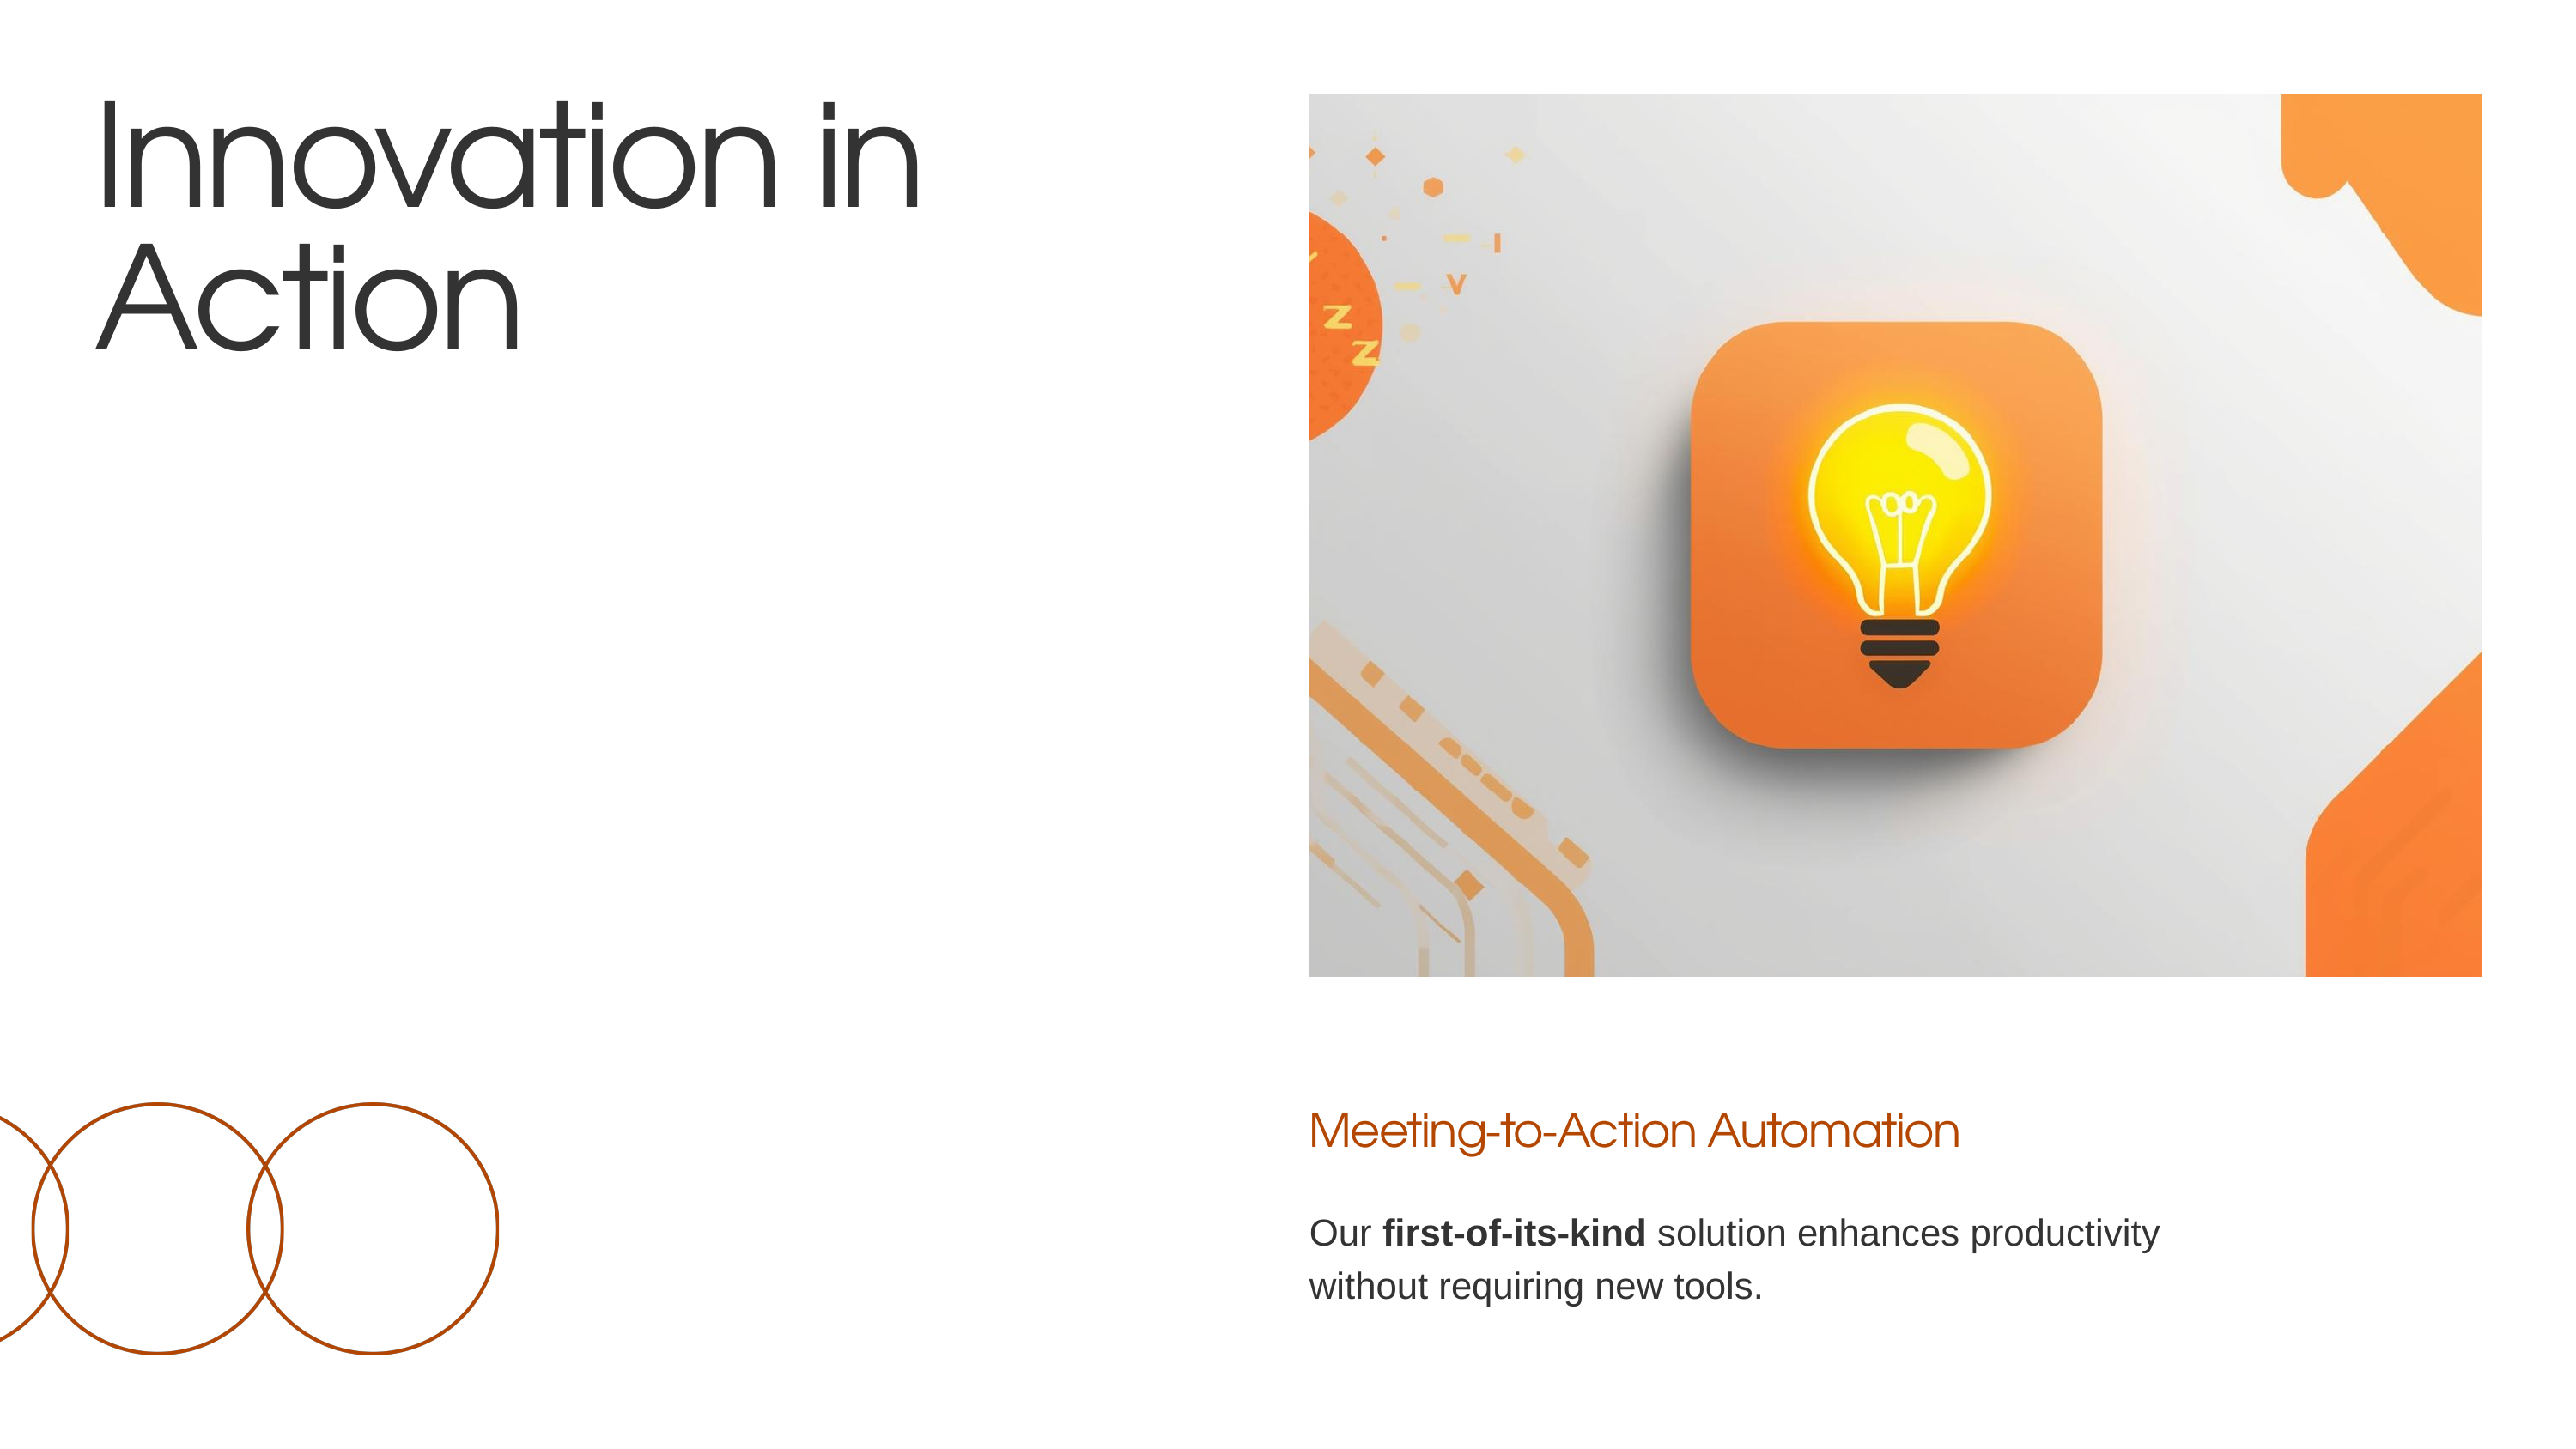

Innovation in Action

Meeting-to-Action Automation
Our first-of-its-kind solution enhances productivity without requiring new tools.